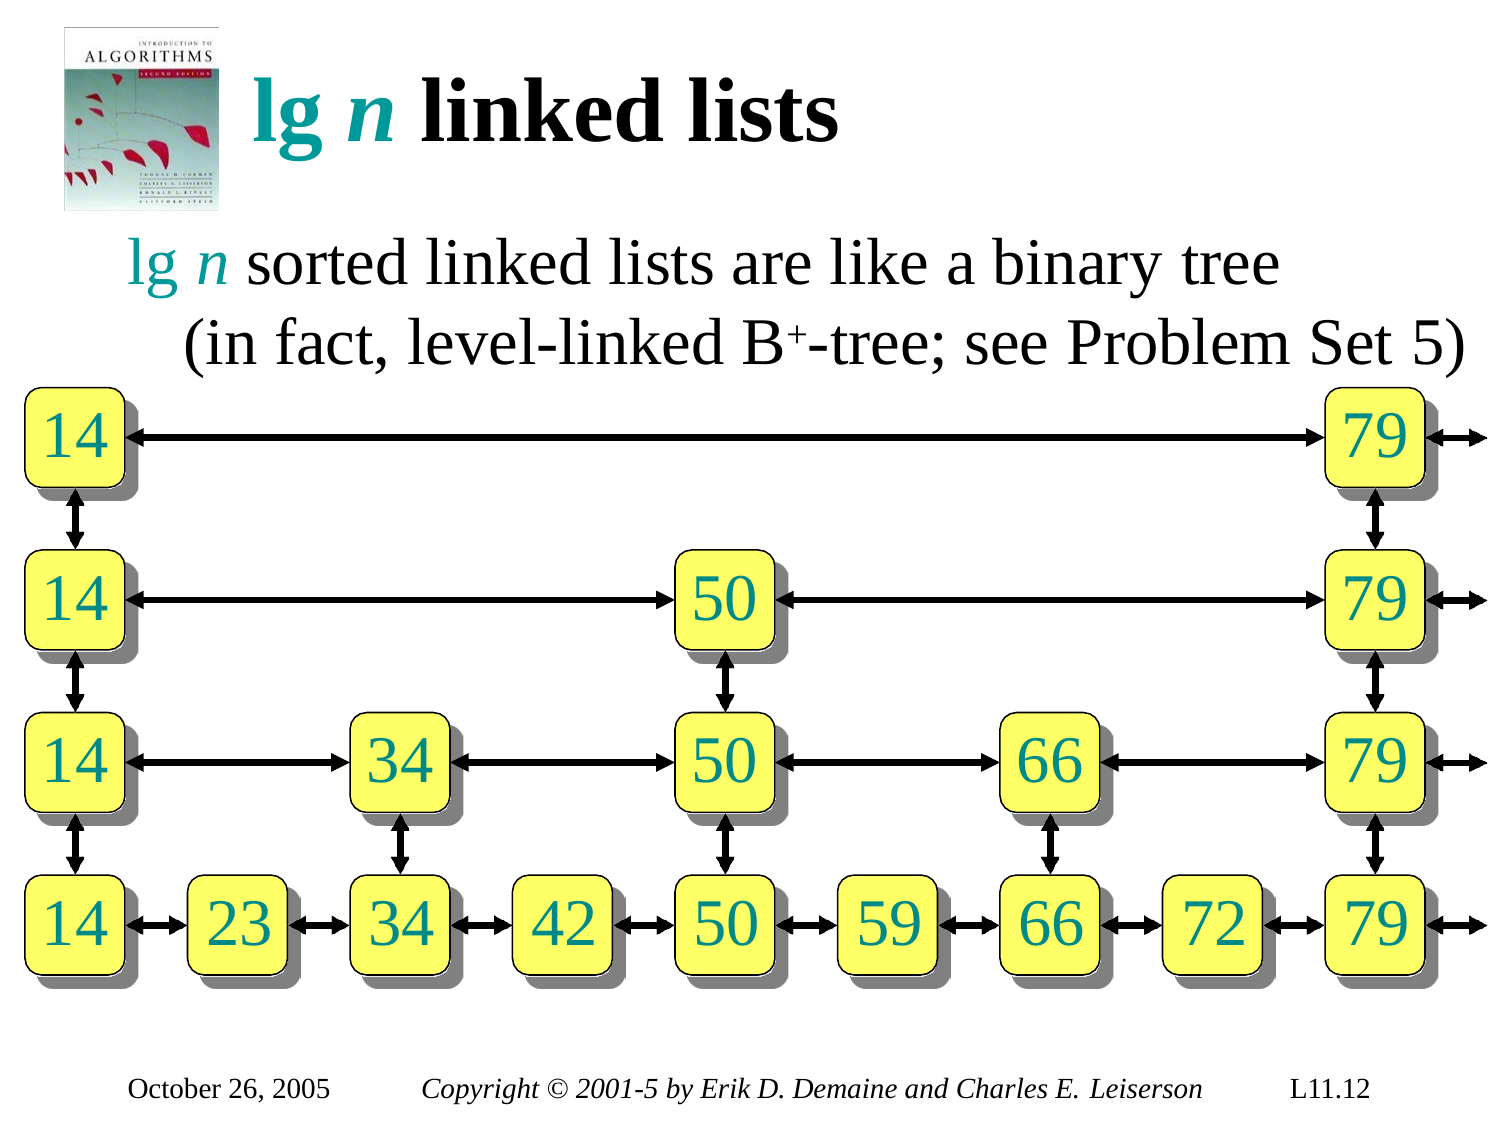

# lg n linked lists
lg n sorted linked lists are like a binary tree
(in fact, level-linked B+-tree; see Problem Set 5)

14
79

14
50
79

14
34
50
66
79

14	23	34	42	50	59	66	72	79
October 26, 2005
Copyright © 2001-5 by Erik D. Demaine and Charles E. Leiserson
L11.12